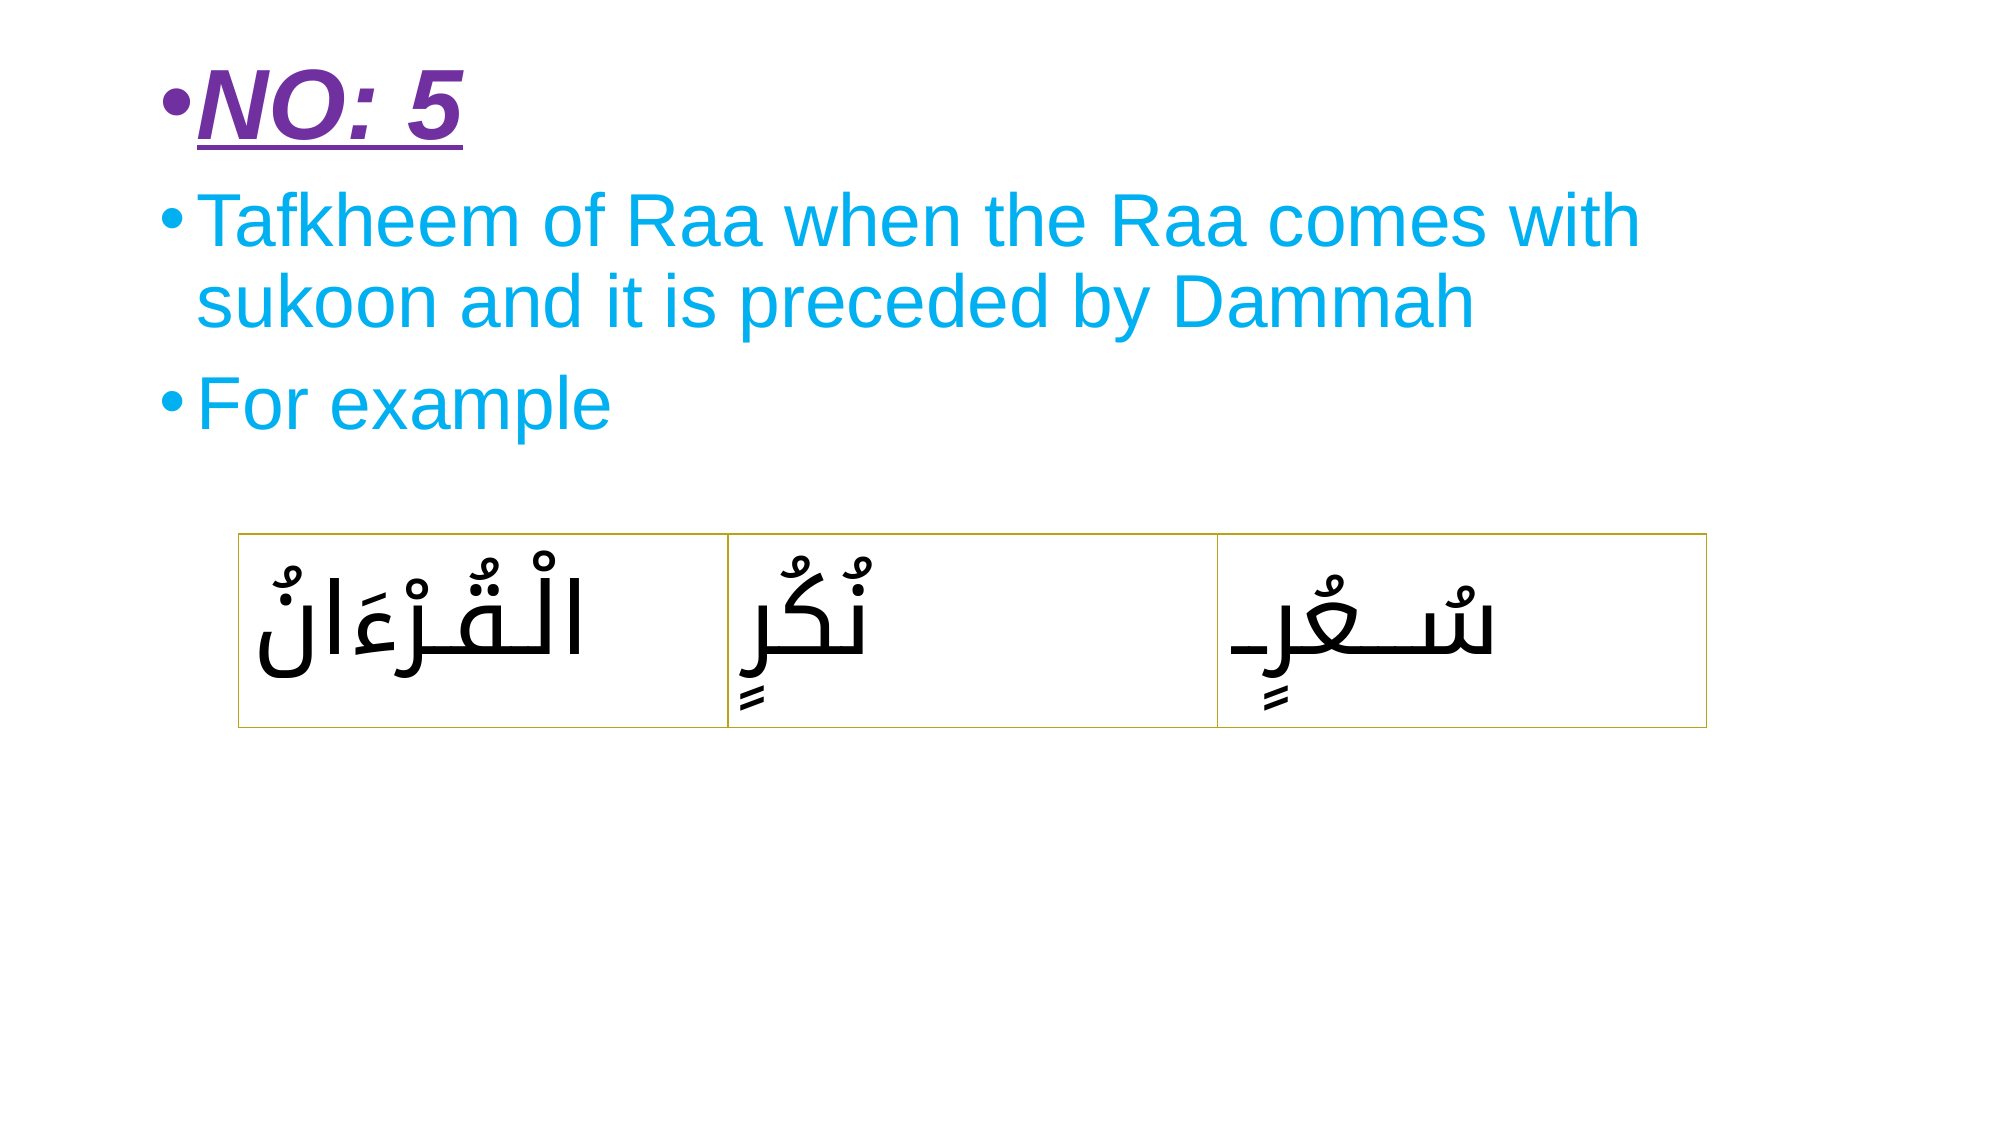

NO: 5
Tafkheem of Raa when the Raa comes with sukoon and it is preceded by Dammah
For example

| الْـقُـرْءَانُ | نُكُرٍ | سُـــعُرٍــ |
| --- | --- | --- |